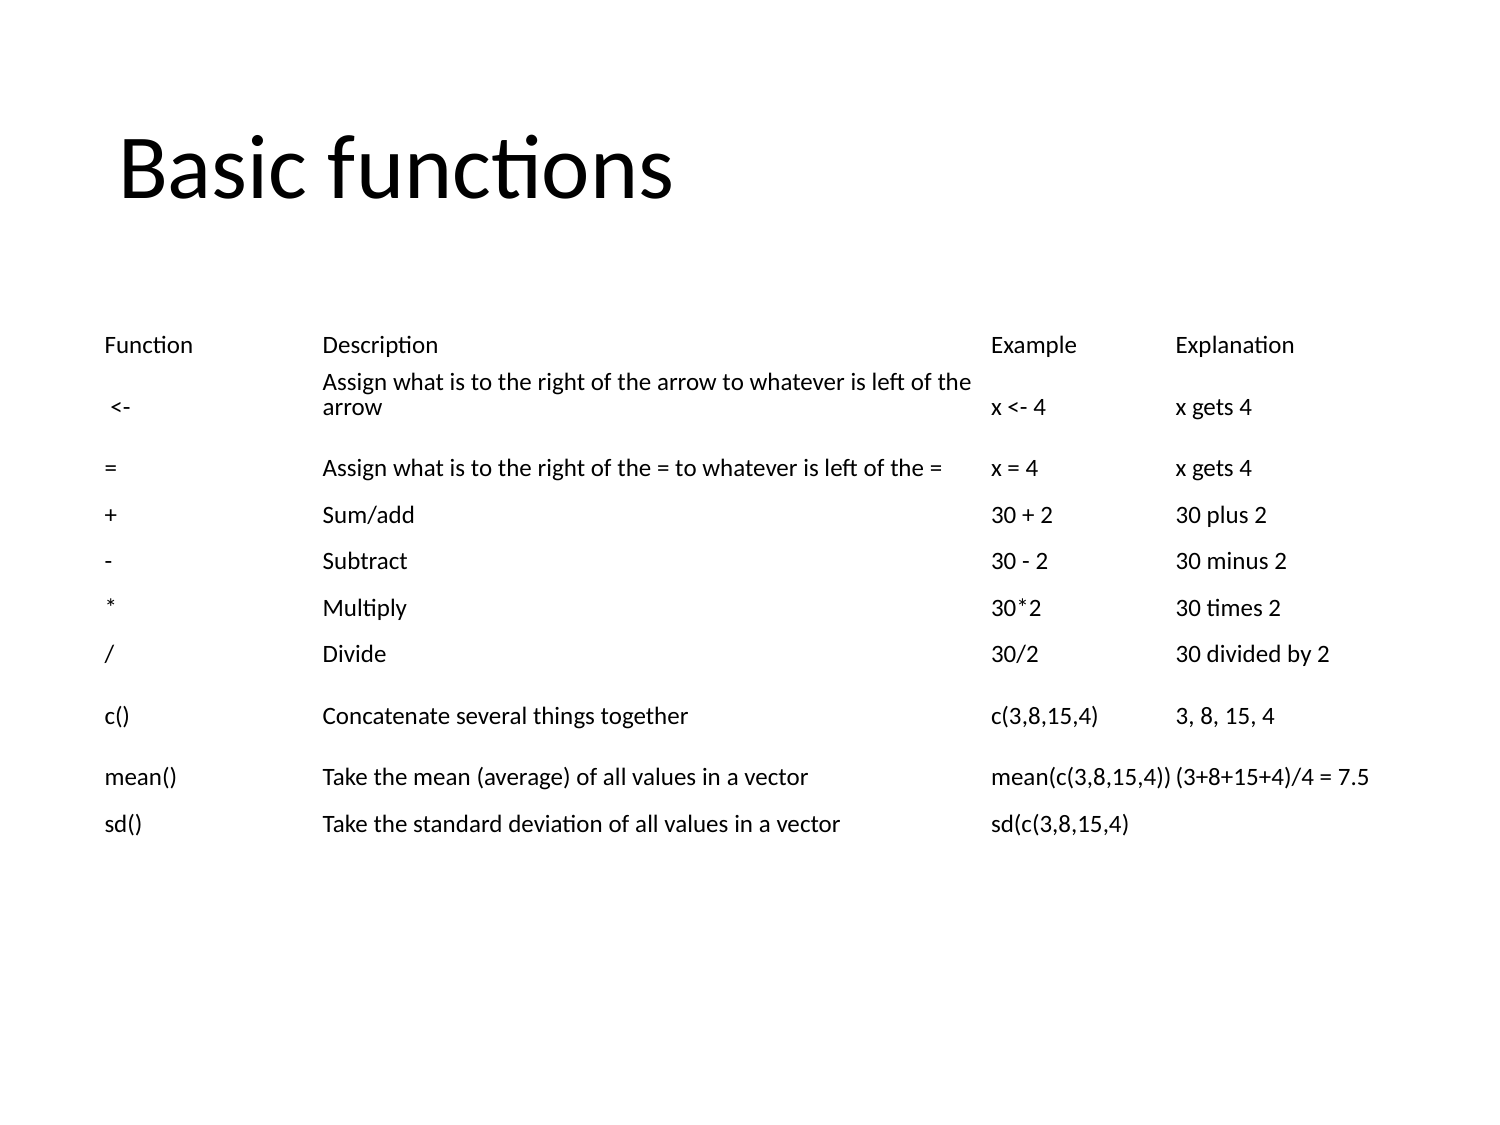

# Basic functions
| Function | Description | Example | Explanation |
| --- | --- | --- | --- |
| <- | Assign what is to the right of the arrow to whatever is left of the arrow | x <- 4 | x gets 4 |
| = | Assign what is to the right of the = to whatever is left of the = | x = 4 | x gets 4 |
| + | Sum/add | 30 + 2 | 30 plus 2 |
| - | Subtract | 30 - 2 | 30 minus 2 |
| \* | Multiply | 30\*2 | 30 times 2 |
| / | Divide | 30/2 | 30 divided by 2 |
| c() | Concatenate several things together | c(3,8,15,4) | 3, 8, 15, 4 |
| mean() | Take the mean (average) of all values in a vector | mean(c(3,8,15,4)) | (3+8+15+4)/4 = 7.5 |
| sd() | Take the standard deviation of all values in a vector | sd(c(3,8,15,4) |  |